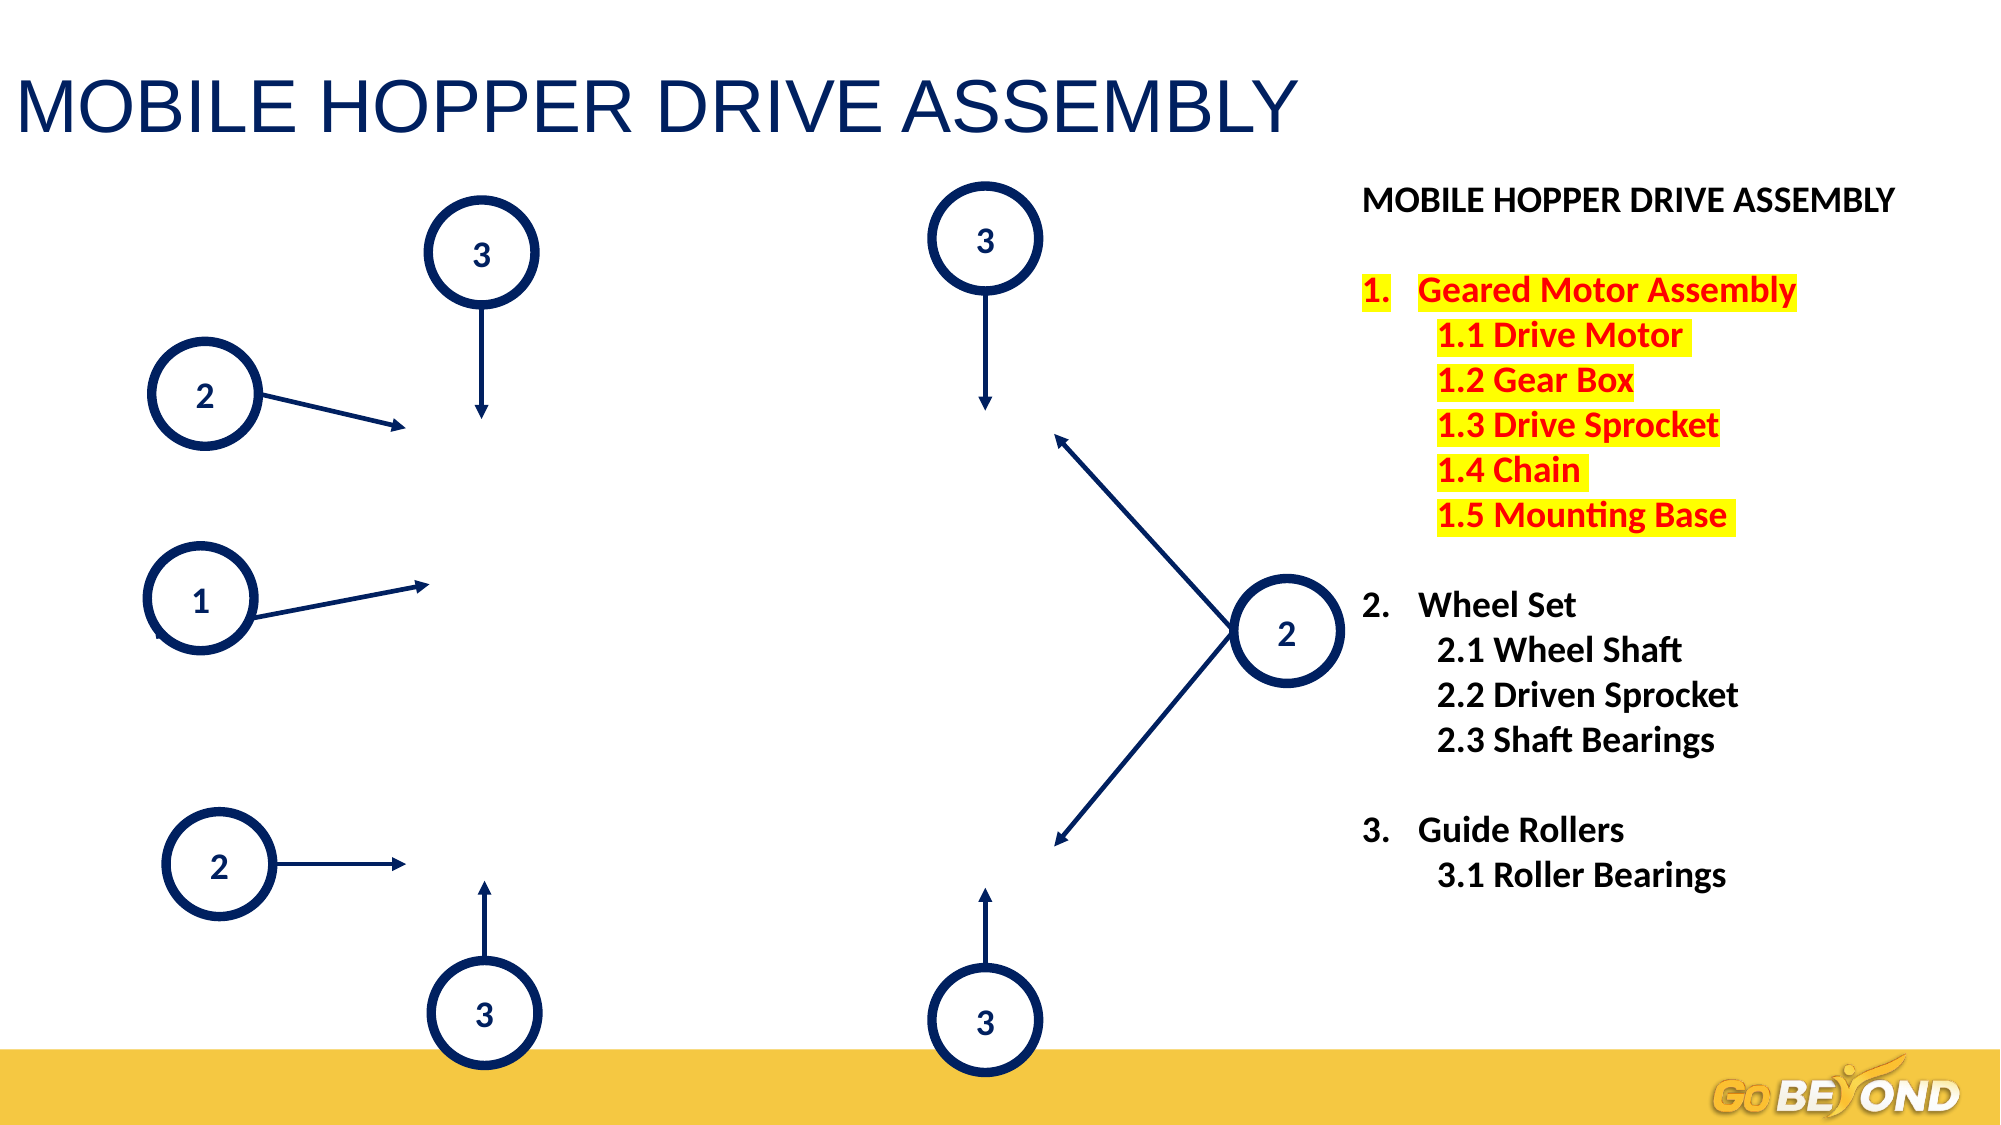

# MOBILE HOPPER DRIVE ASSEMBLY
MOBILE HOPPER DRIVE ASSEMBLY

Geared Motor Assembly
1.1 Drive Motor
1.2 Gear Box
1.3 Drive Sprocket
1.4 Chain
1.5 Mounting Base

Wheel Set
2.1 Wheel Shaft
2.2 Driven Sprocket
2.3 Shaft Bearings

Guide Rollers
3.1 Roller Bearings

3
3
2
1
2
2
3
3